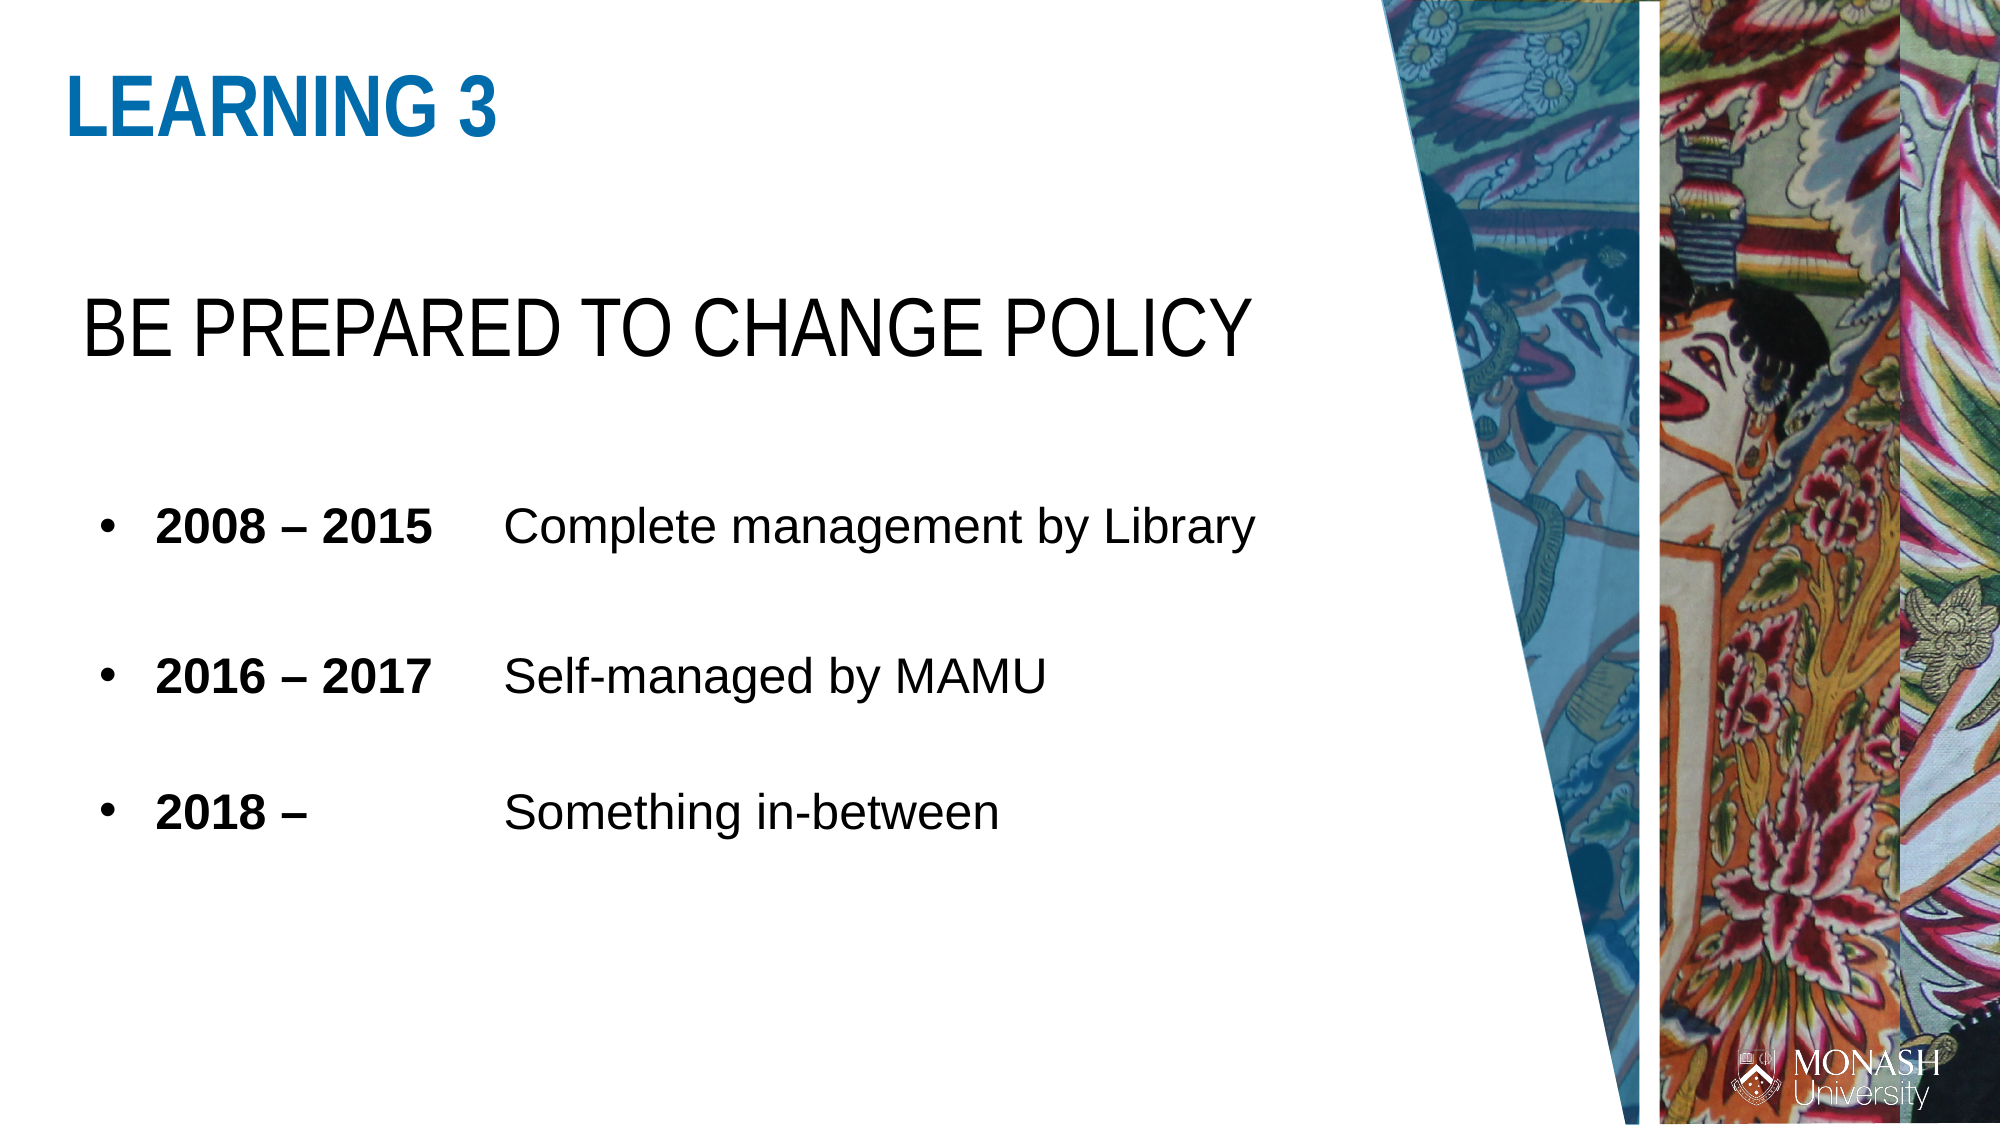

LEARNING 3
BE PREPARED TO CHANGE POLICY
2008 – 2015     Complete management by Library

2016 – 2017     Self-managed by MAMU

2018 –              Something in-between